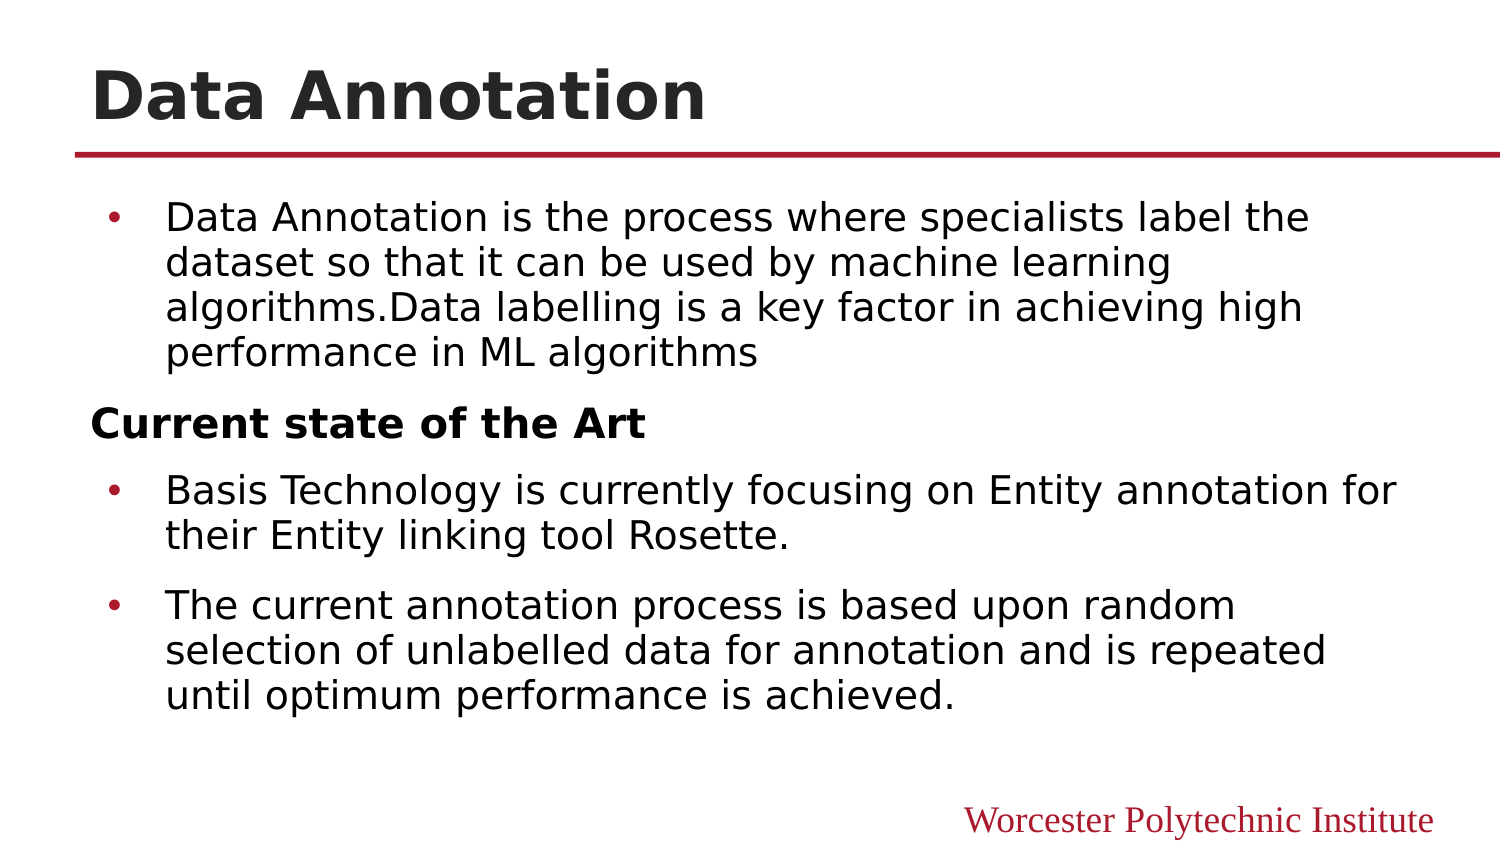

# Data Annotation
Data Annotation is the process where specialists label the dataset so that it can be used by machine learning algorithms.Data labelling is a key factor in achieving high performance in ML algorithms
Current state of the Art
Basis Technology is currently focusing on Entity annotation for their Entity linking tool Rosette.
The current annotation process is based upon random selection of unlabelled data for annotation and is repeated until optimum performance is achieved.